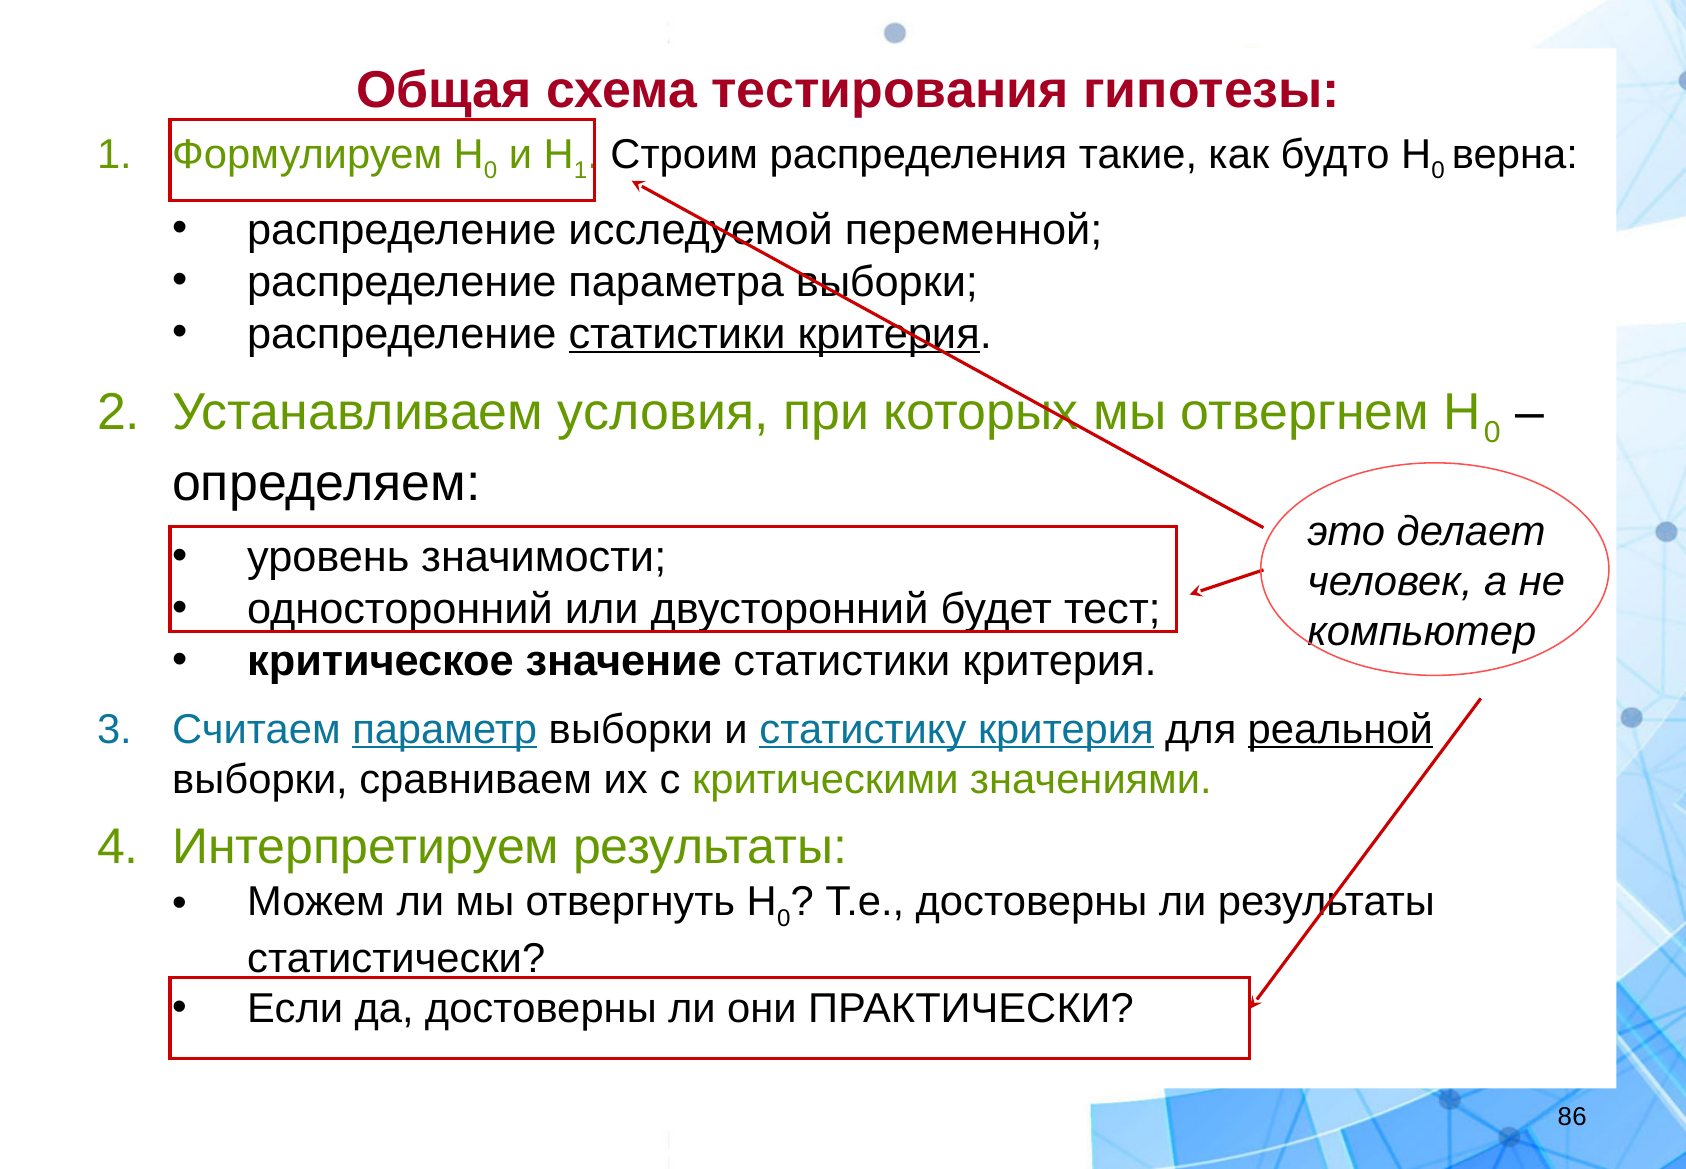

Общая схема тестирования гипотезы:
Формулируем Н0 и Н1. Строим распределения такие, как будто Н0 верна:
распределение исследуемой переменной;
распределение параметра выборки;
распределение статистики критерия.
Устанавливаем условия, при которых мы отвергнем Н0 – определяем:
уровень значимости;
односторонний или двусторонний будет тест;
критическое значение статистики критерия.
Считаем параметр выборки и статистику критерия для реальной выборки, сравниваем их с критическими значениями.
Интерпретируем результаты:
Можем ли мы отвергнуть Н0? Т.е., достоверны ли результаты статистически?
Если да, достоверны ли они ПРАКТИЧЕСКИ?

это делает человек, а не компьютер

86